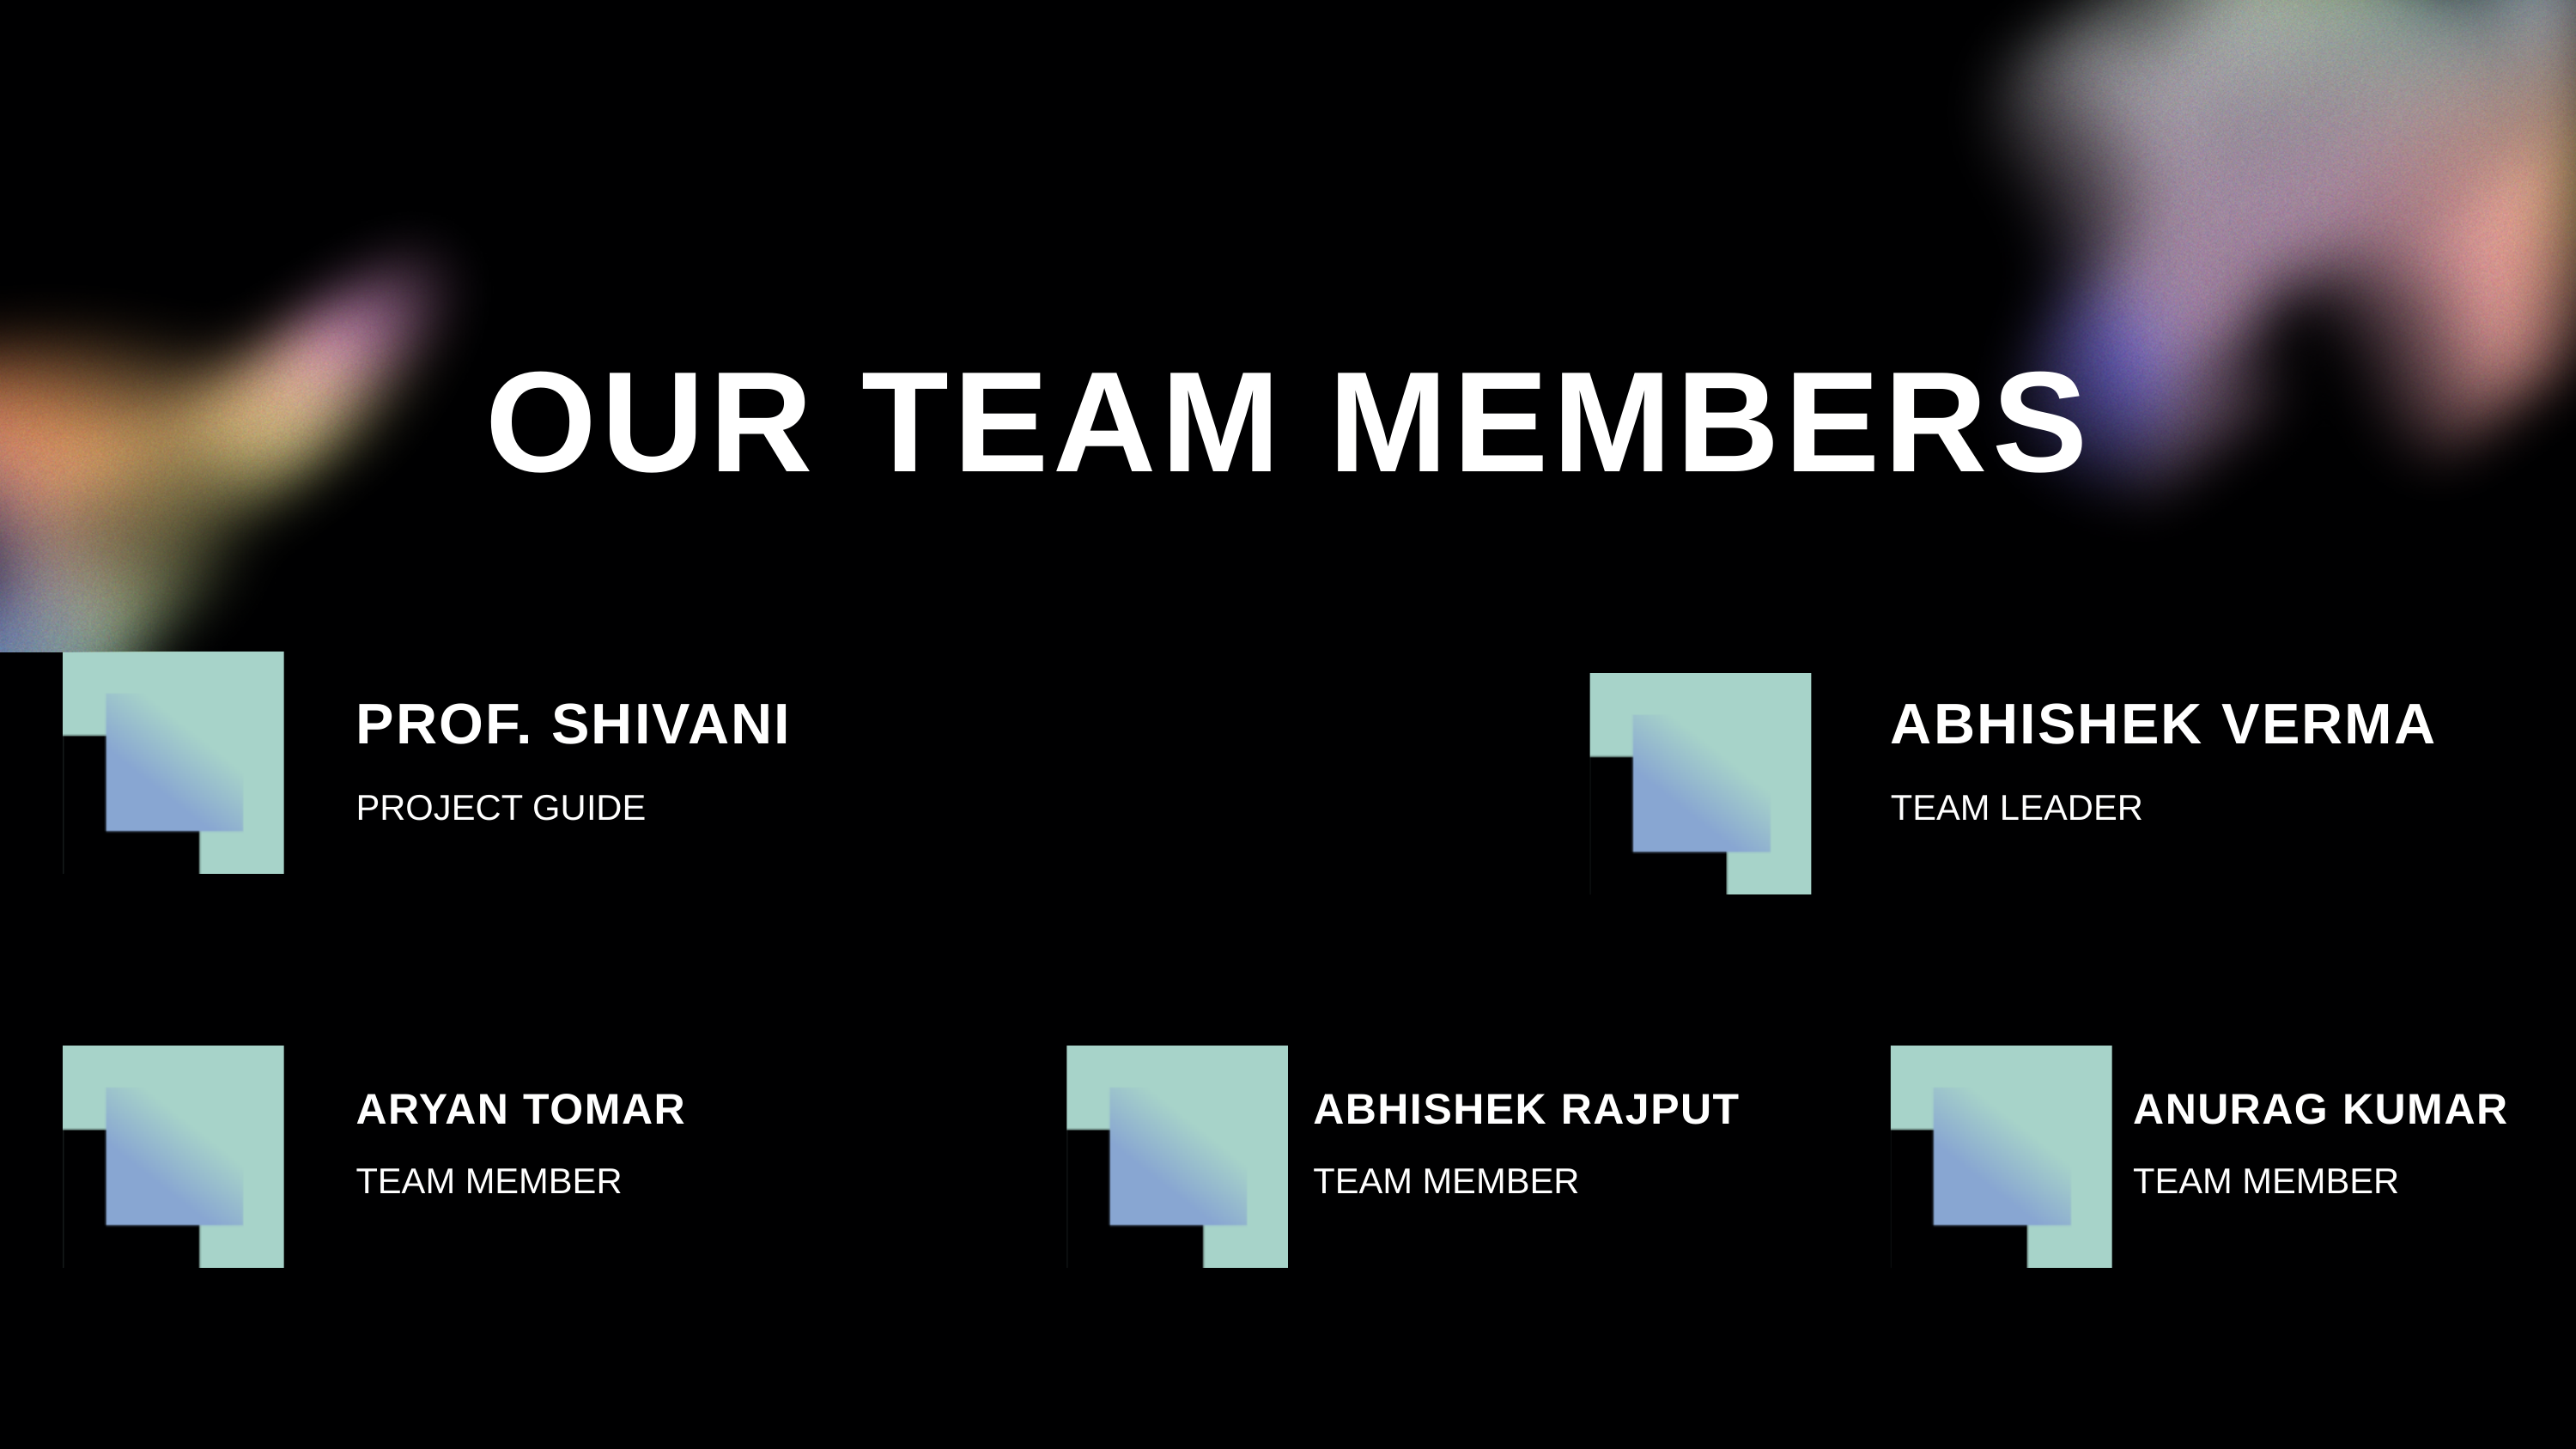

OUR TEAM MEMBERS

PROF. SHIVANI
ABHISHEK VERMA
PROJECT GUIDE
TEAM LEADER

ARYAN TOMAR
ABHISHEK RAJPUT
ANURAG KUMAR
TEAM MEMBER

TEAM MEMBER

TEAM MEMBER